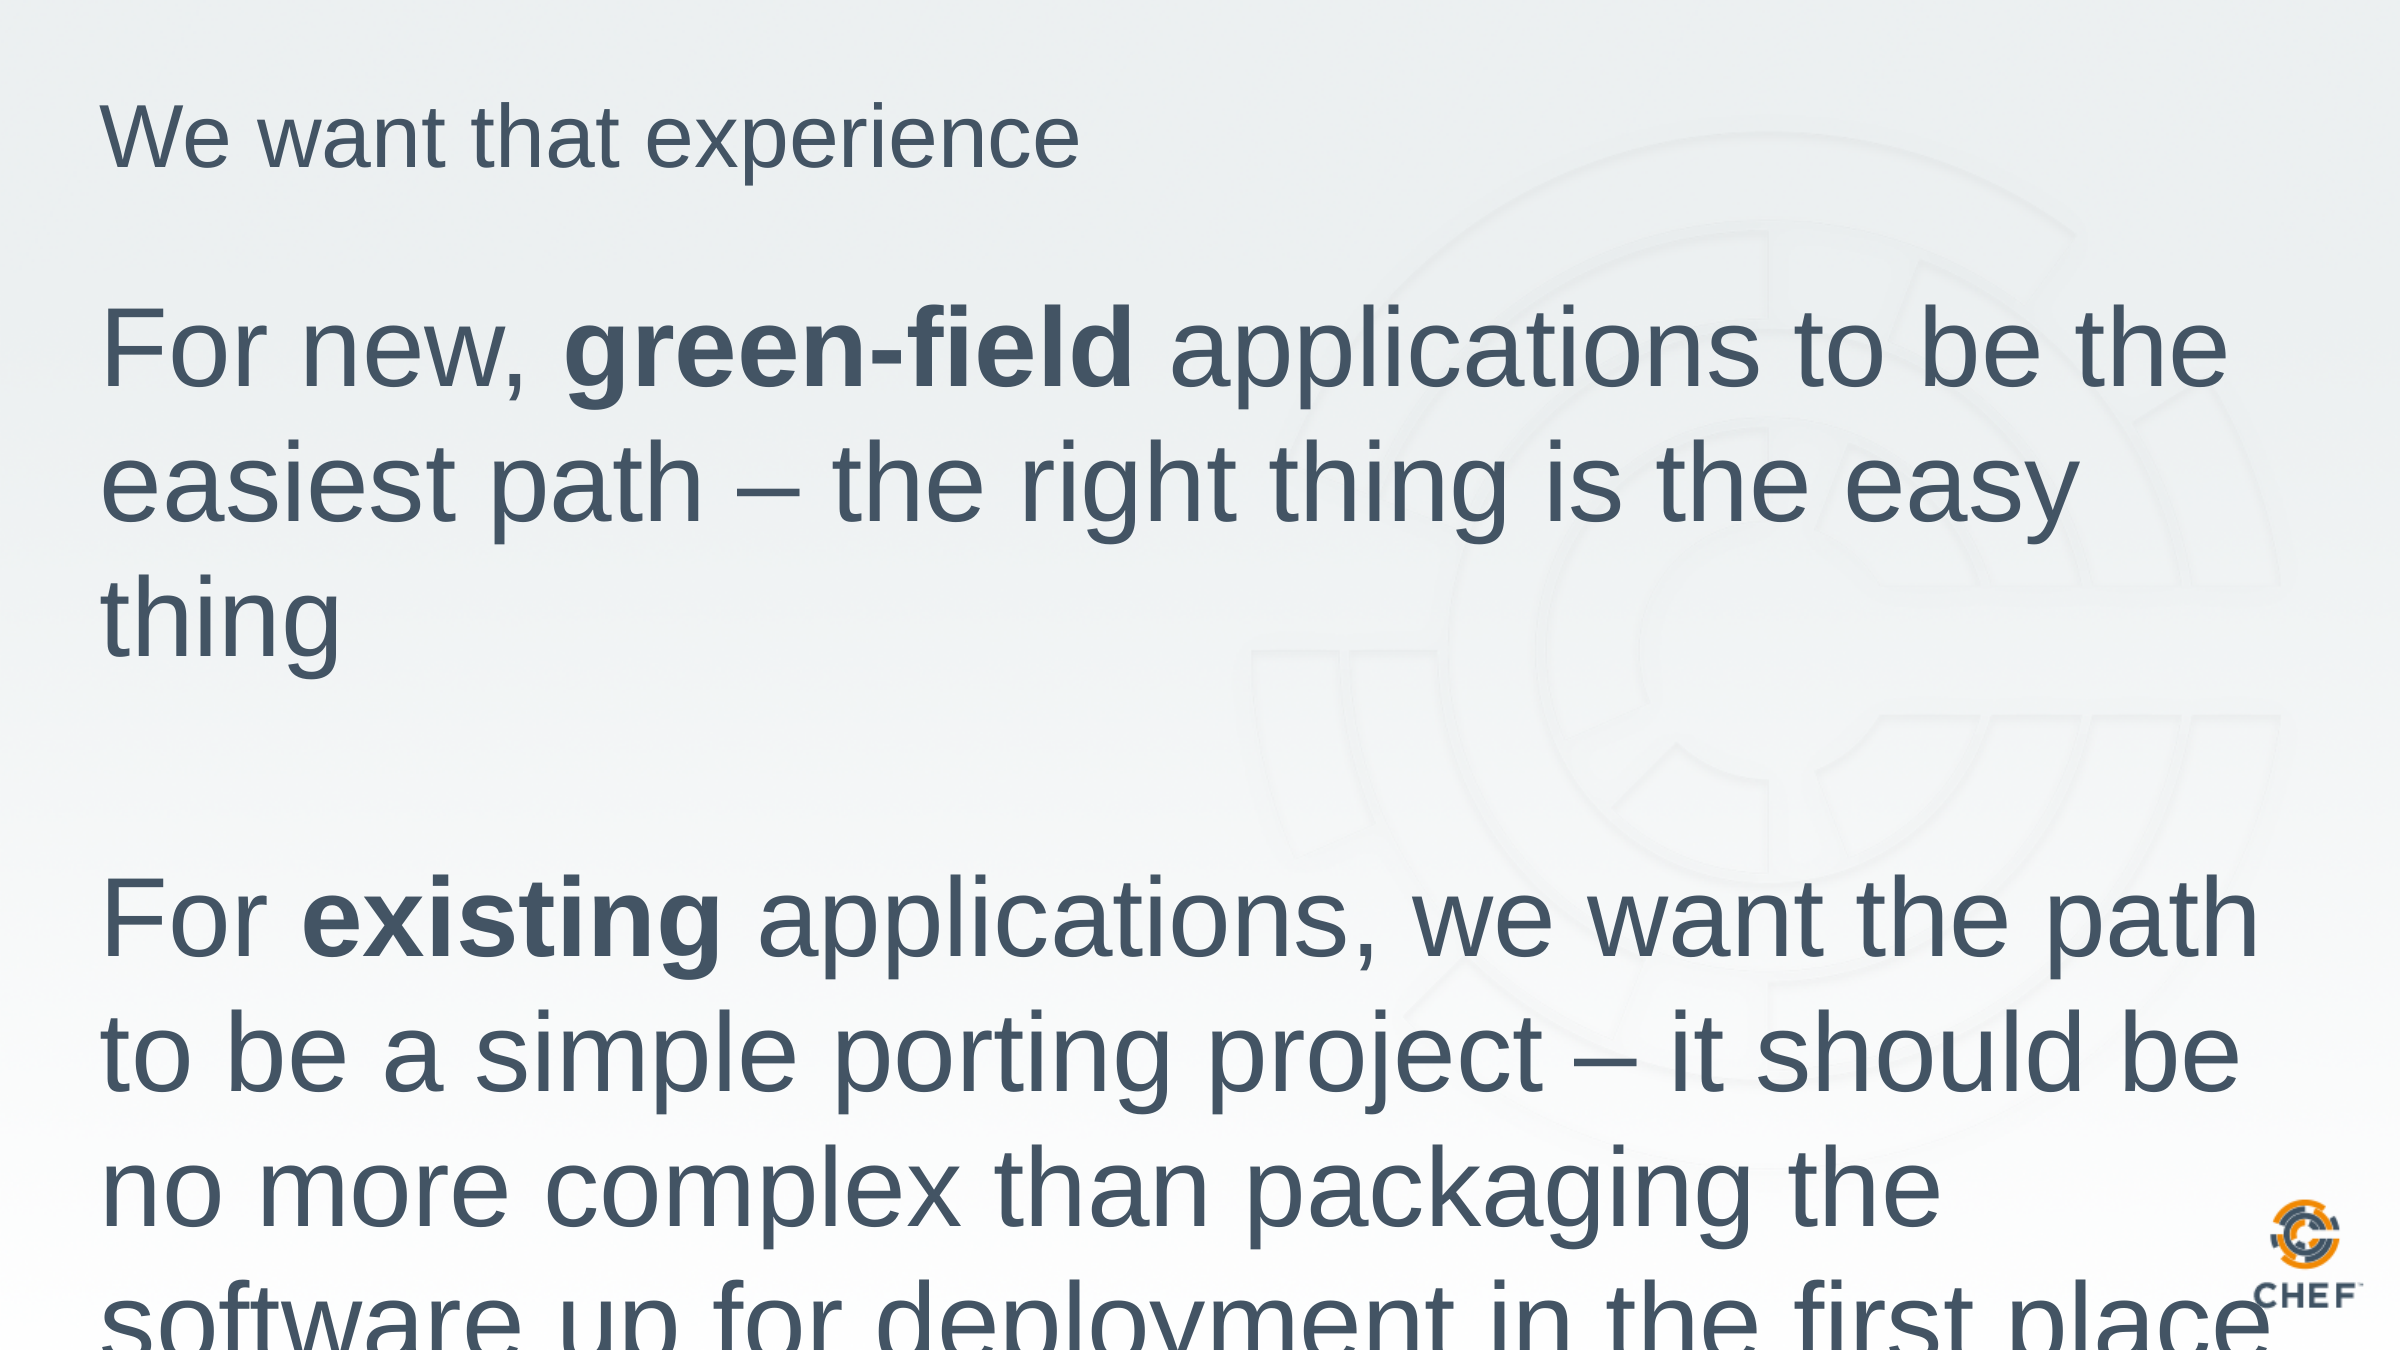

# We want that experience
For new, green-field applications to be the easiest path – the right thing is the easy thing

For existing applications, we want the path to be a simple porting project – it should be no more complex than packaging the software up for deployment in the first place